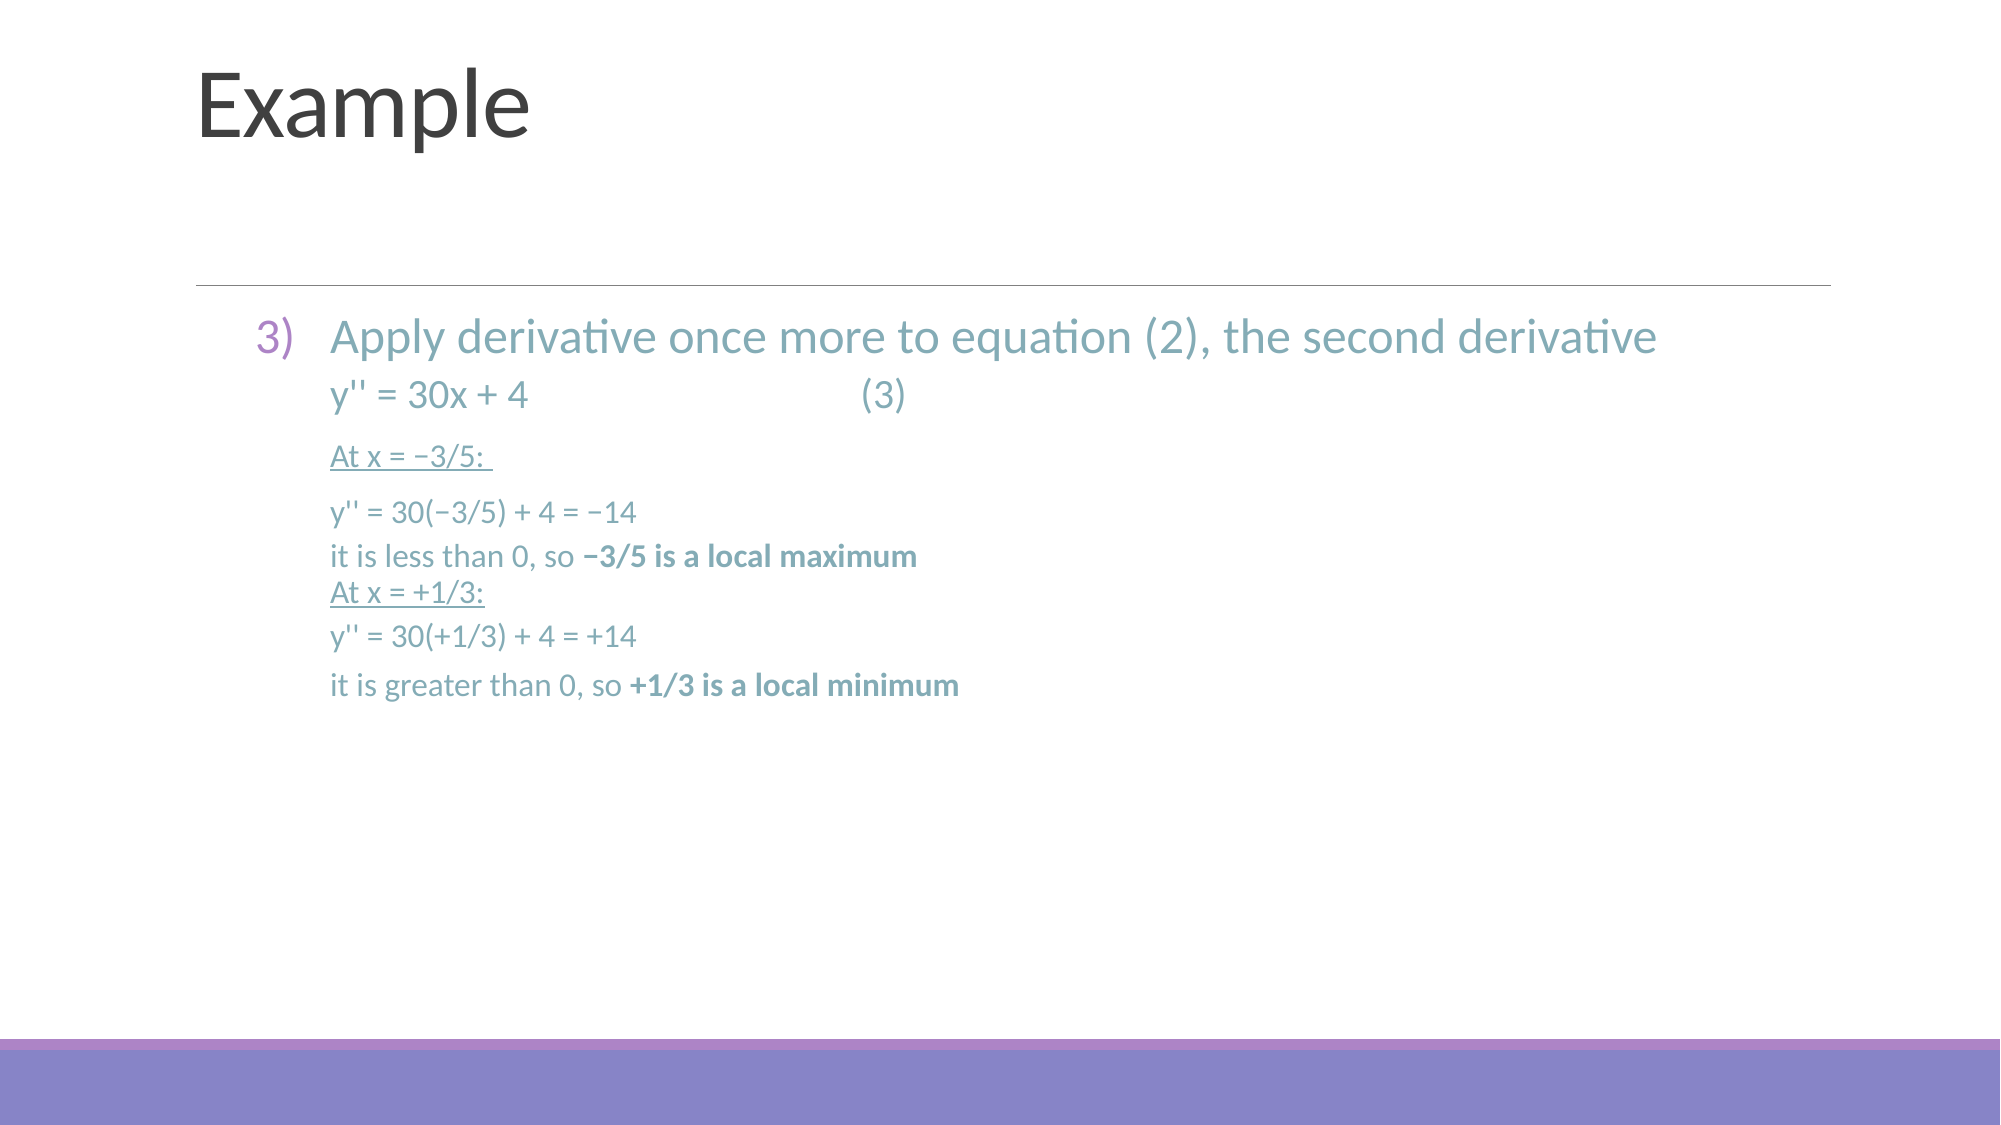

# Example
Apply derivative once more to equation (2), the second derivative
y'' = 30x + 4                                   (3)
At x = −3/5:
y'' = 30(−3/5) + 4 = −14
it is less than 0, so −3/5 is a local maximum
At x = +1/3:
y'' = 30(+1/3) + 4 = +14
it is greater than 0, so +1/3 is a local minimum